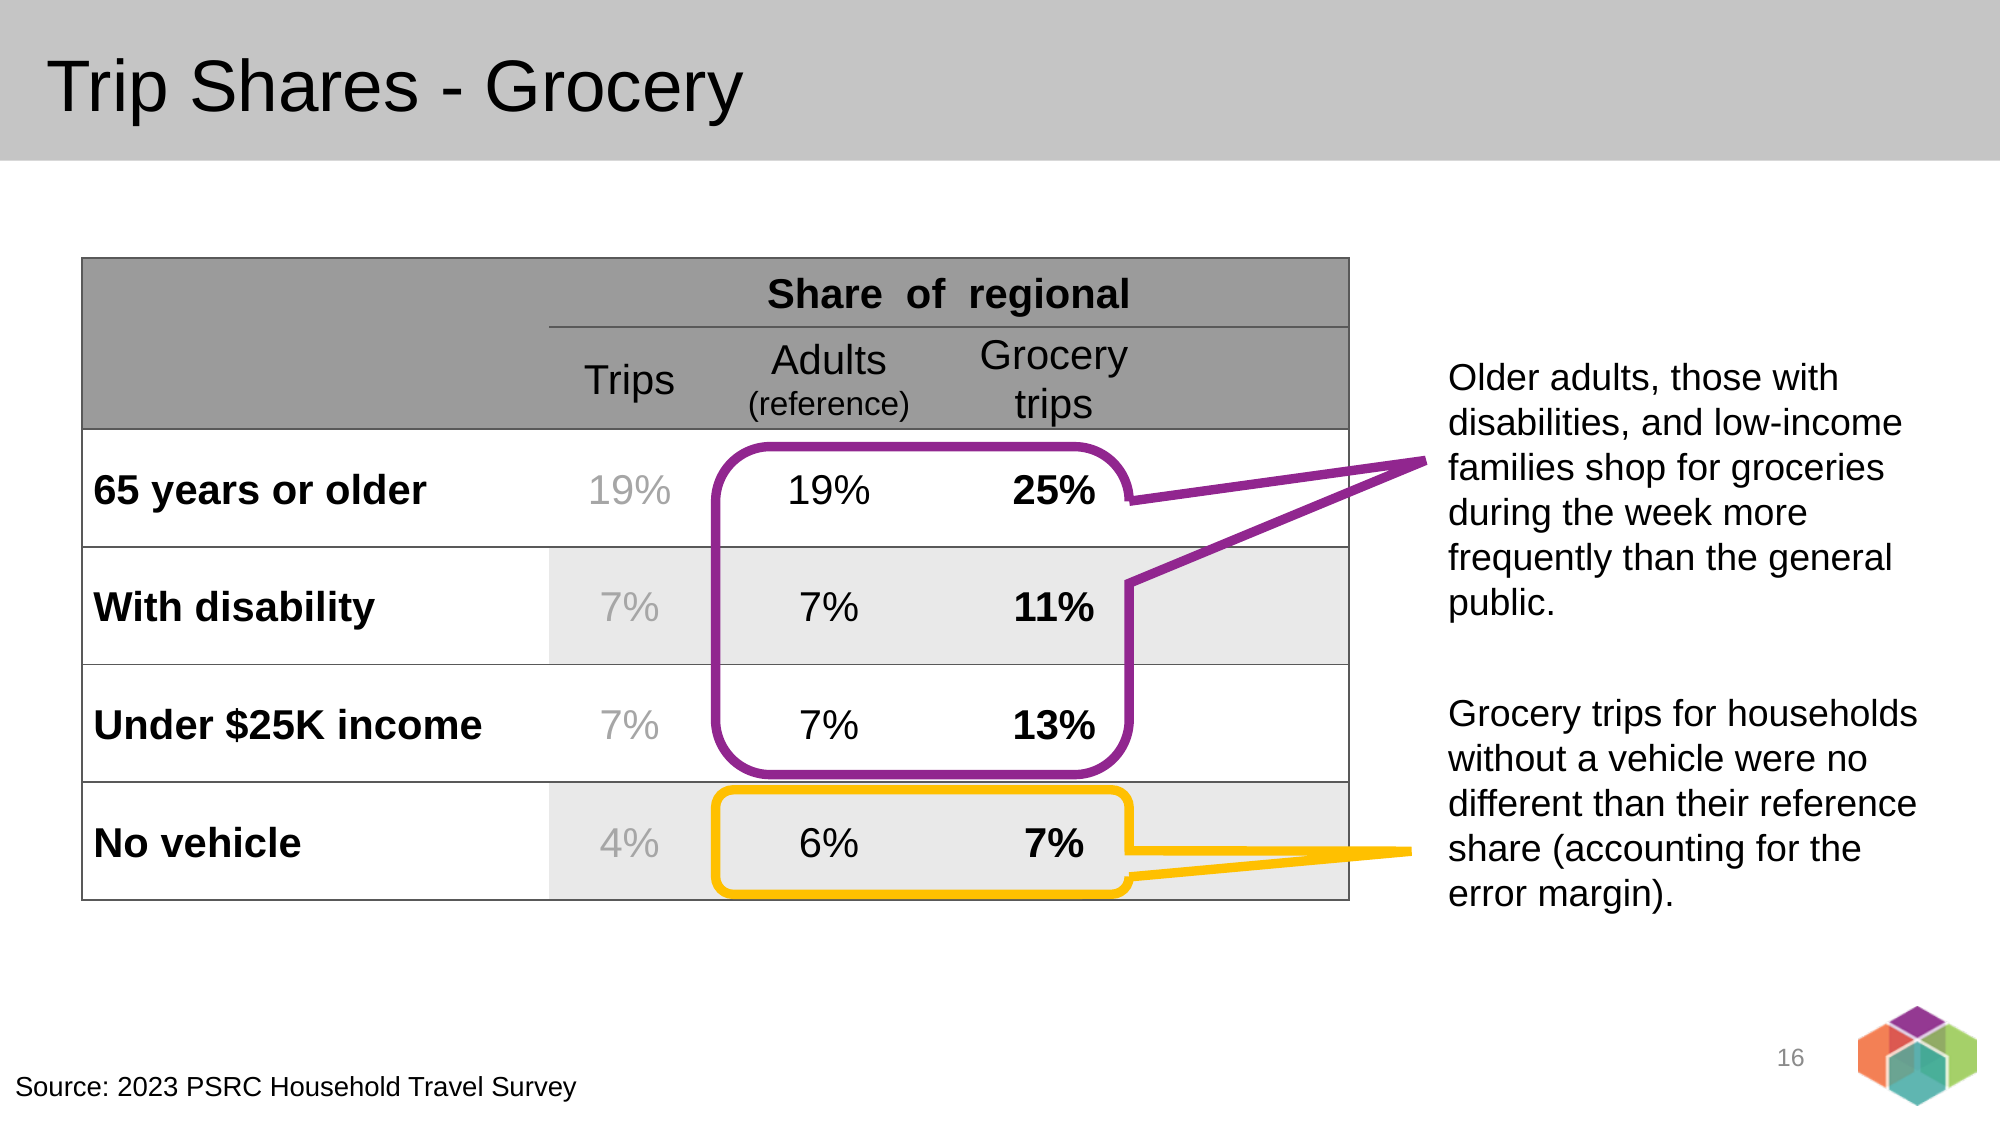

# Trip Shares - Grocery
|  | Share of regional |  |  |  |
| --- | --- | --- | --- | --- |
|  | Trips | Adults (reference) | Grocery trips |  |
| 65 years or older | 19% | 19% | 25% |  |
| With disability | 7% | 7% | 11% |  |
| Under $25K income | 7% | 7% | 13% |  |
| No vehicle | 4% | 6% | 7% |  |
Older adults, those with disabilities, and low-income families shop for groceries during the week more frequently than the general public.

Grocery trips for households without a vehicle were no different than their reference share (accounting for the error margin).

16
Source: 2023 PSRC Household Travel Survey